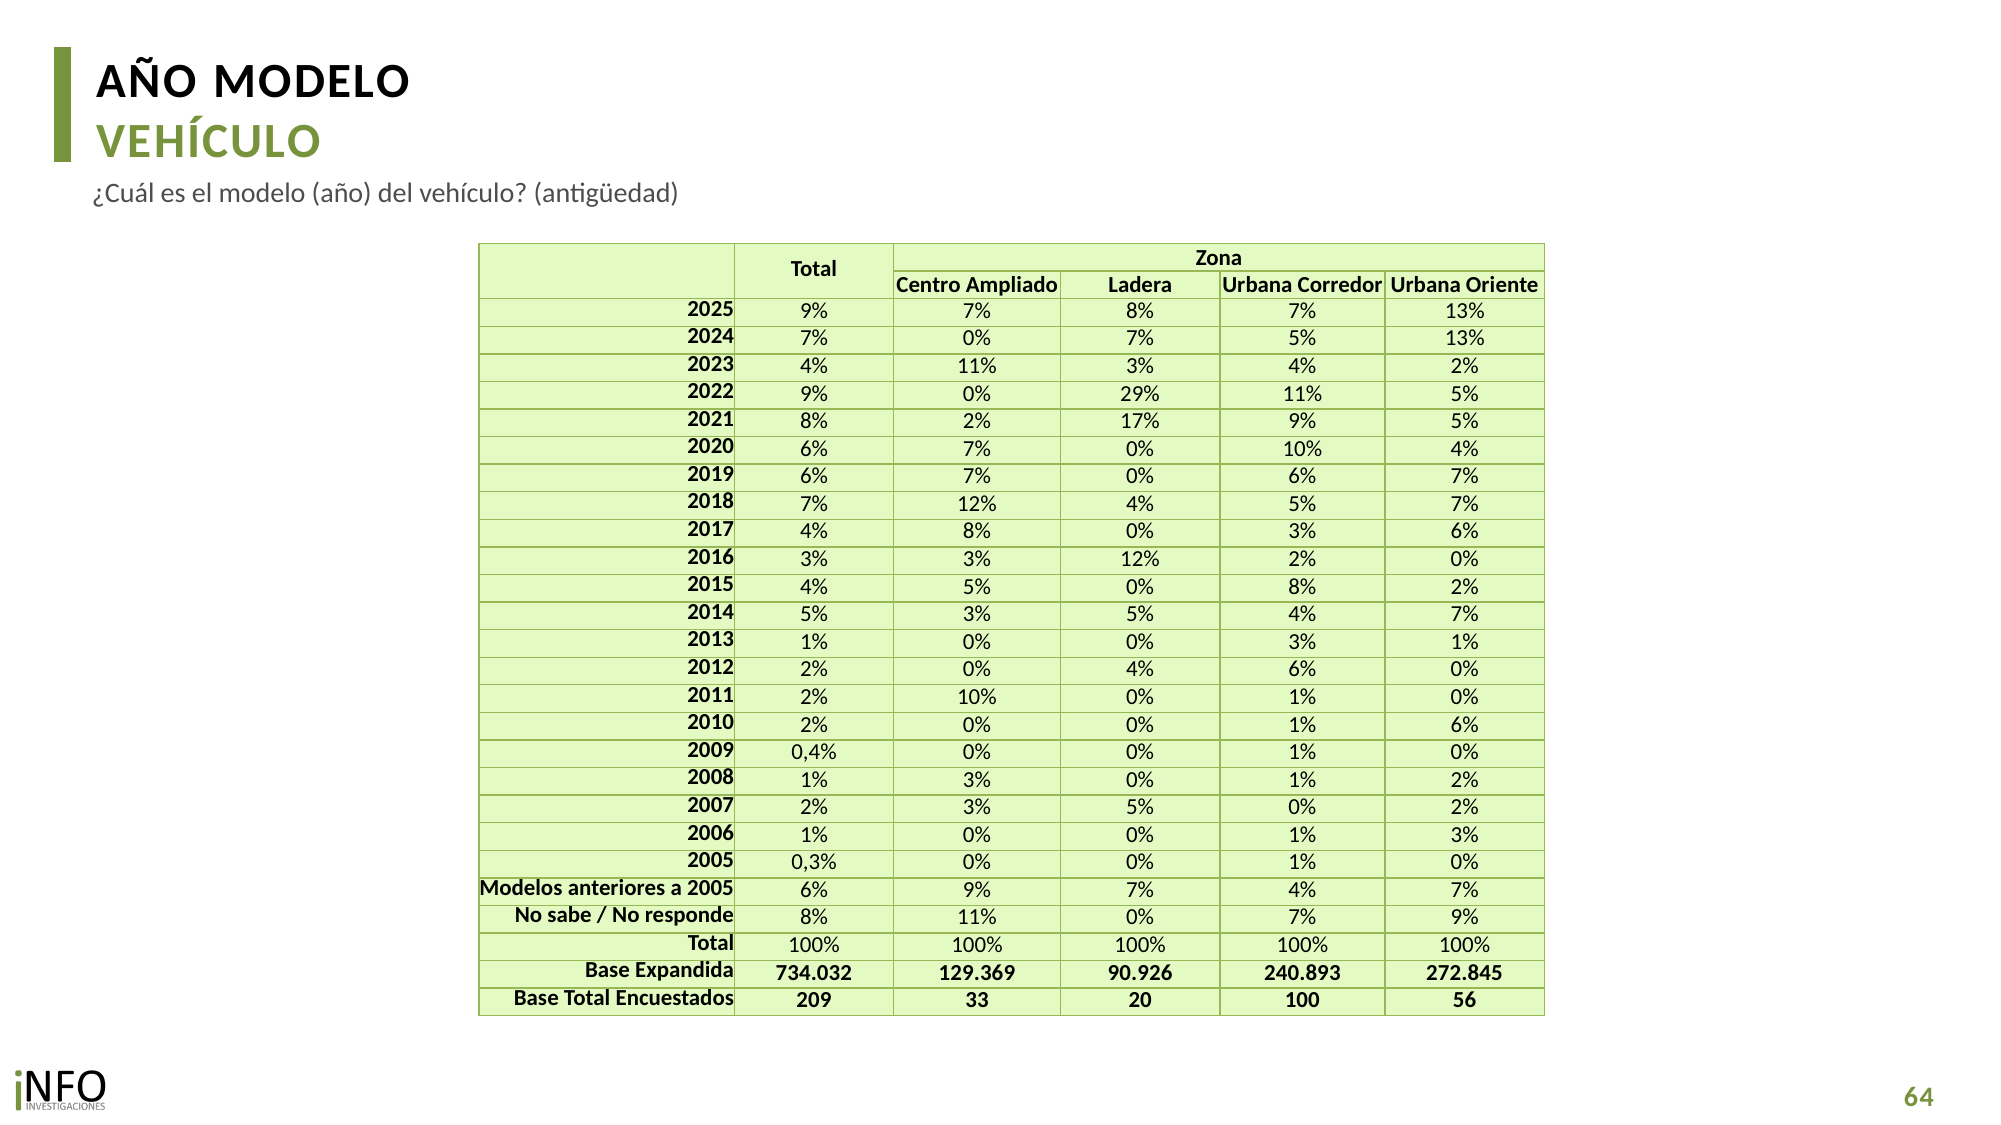

AÑO MODELO
VEHÍCULO

¿Cuál es el modelo (año) del vehículo? (antigüedad)
|  | Total | Zona |  |  |  |
| --- | --- | --- | --- | --- | --- |
|  |  | Centro Ampliado | Ladera | Urbana Corredor | Urbana Oriente |
| 2025 | 9% | 7% | 8% | 7% | 13% |
| 2024 | 7% | 0% | 7% | 5% | 13% |
| 2023 | 4% | 11% | 3% | 4% | 2% |
| 2022 | 9% | 0% | 29% | 11% | 5% |
| 2021 | 8% | 2% | 17% | 9% | 5% |
| 2020 | 6% | 7% | 0% | 10% | 4% |
| 2019 | 6% | 7% | 0% | 6% | 7% |
| 2018 | 7% | 12% | 4% | 5% | 7% |
| 2017 | 4% | 8% | 0% | 3% | 6% |
| 2016 | 3% | 3% | 12% | 2% | 0% |
| 2015 | 4% | 5% | 0% | 8% | 2% |
| 2014 | 5% | 3% | 5% | 4% | 7% |
| 2013 | 1% | 0% | 0% | 3% | 1% |
| 2012 | 2% | 0% | 4% | 6% | 0% |
| 2011 | 2% | 10% | 0% | 1% | 0% |
| 2010 | 2% | 0% | 0% | 1% | 6% |
| 2009 | 0,4% | 0% | 0% | 1% | 0% |
| 2008 | 1% | 3% | 0% | 1% | 2% |
| 2007 | 2% | 3% | 5% | 0% | 2% |
| 2006 | 1% | 0% | 0% | 1% | 3% |
| 2005 | 0,3% | 0% | 0% | 1% | 0% |
| Modelos anteriores a 2005 | 6% | 9% | 7% | 4% | 7% |
| No sabe / No responde | 8% | 11% | 0% | 7% | 9% |
| Total | 100% | 100% | 100% | 100% | 100% |
| Base Expandida | 734.032 | 129.369 | 90.926 | 240.893 | 272.845 |
| Base Total Encuestados | 209 | 33 | 20 | 100 | 56 |
64